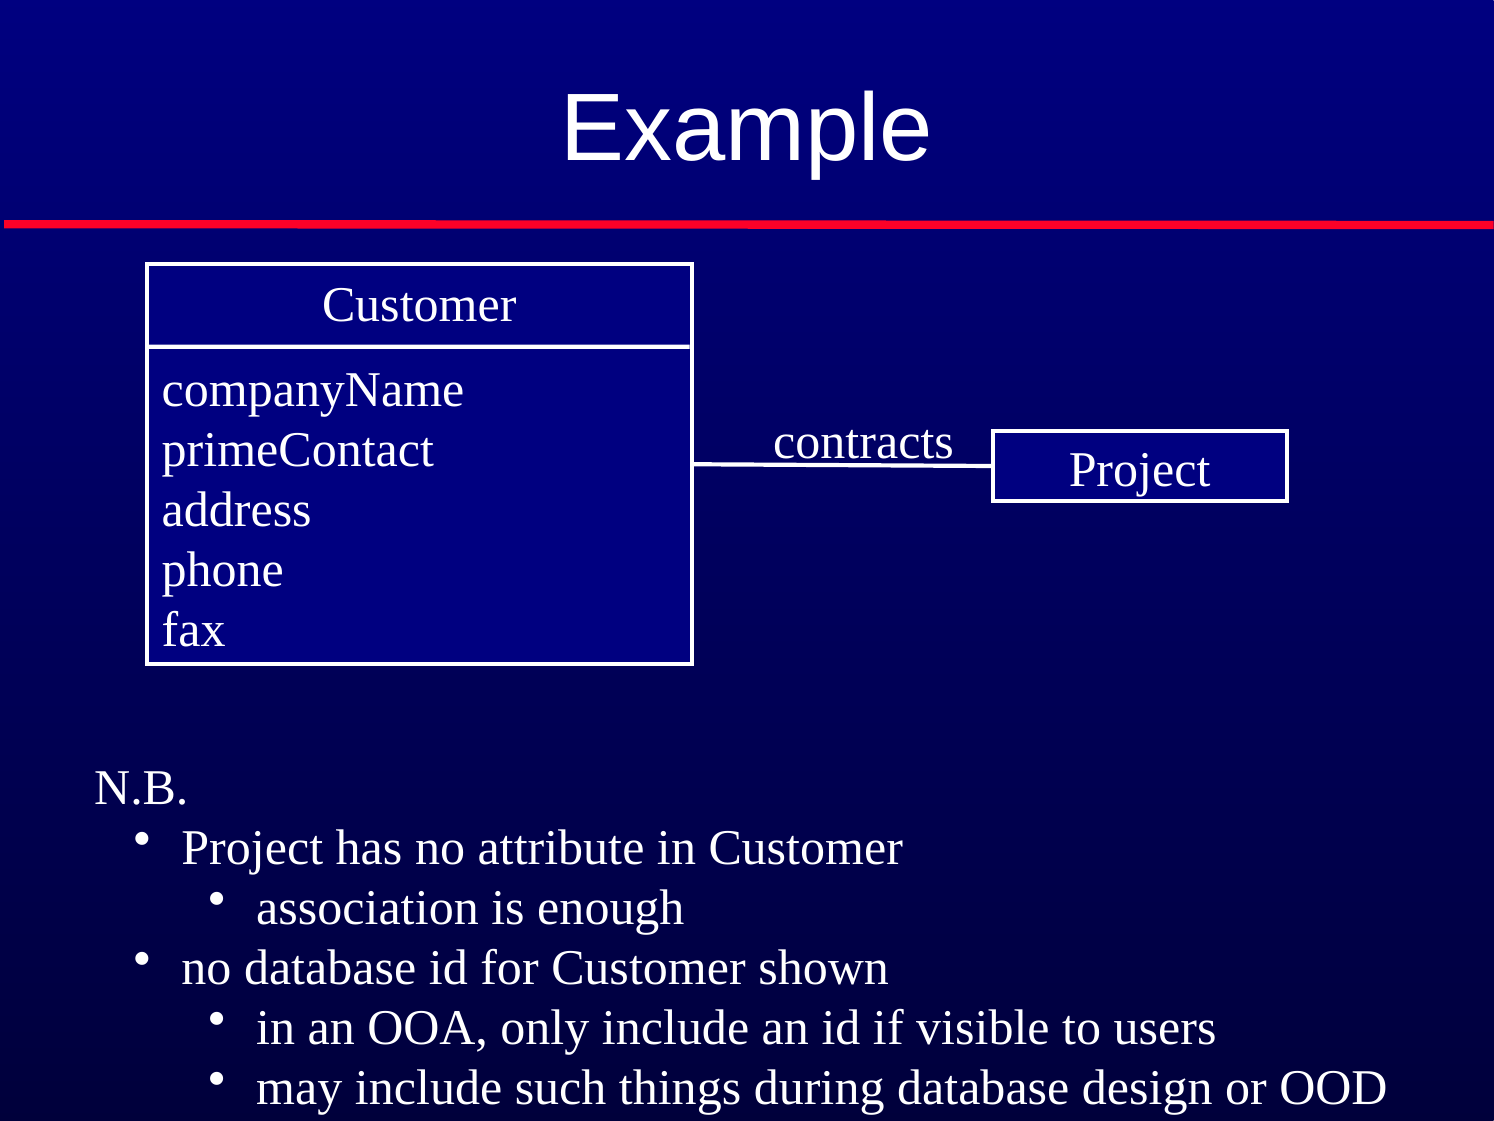

# Example
Customer
companyName
primeContact
address
phone
fax

contracts
Project
N.B.
 Project has no attribute in Customer
 association is enough
 no database id for Customer shown
 in an OOA, only include an id if visible to users
 may include such things during database design or OOD